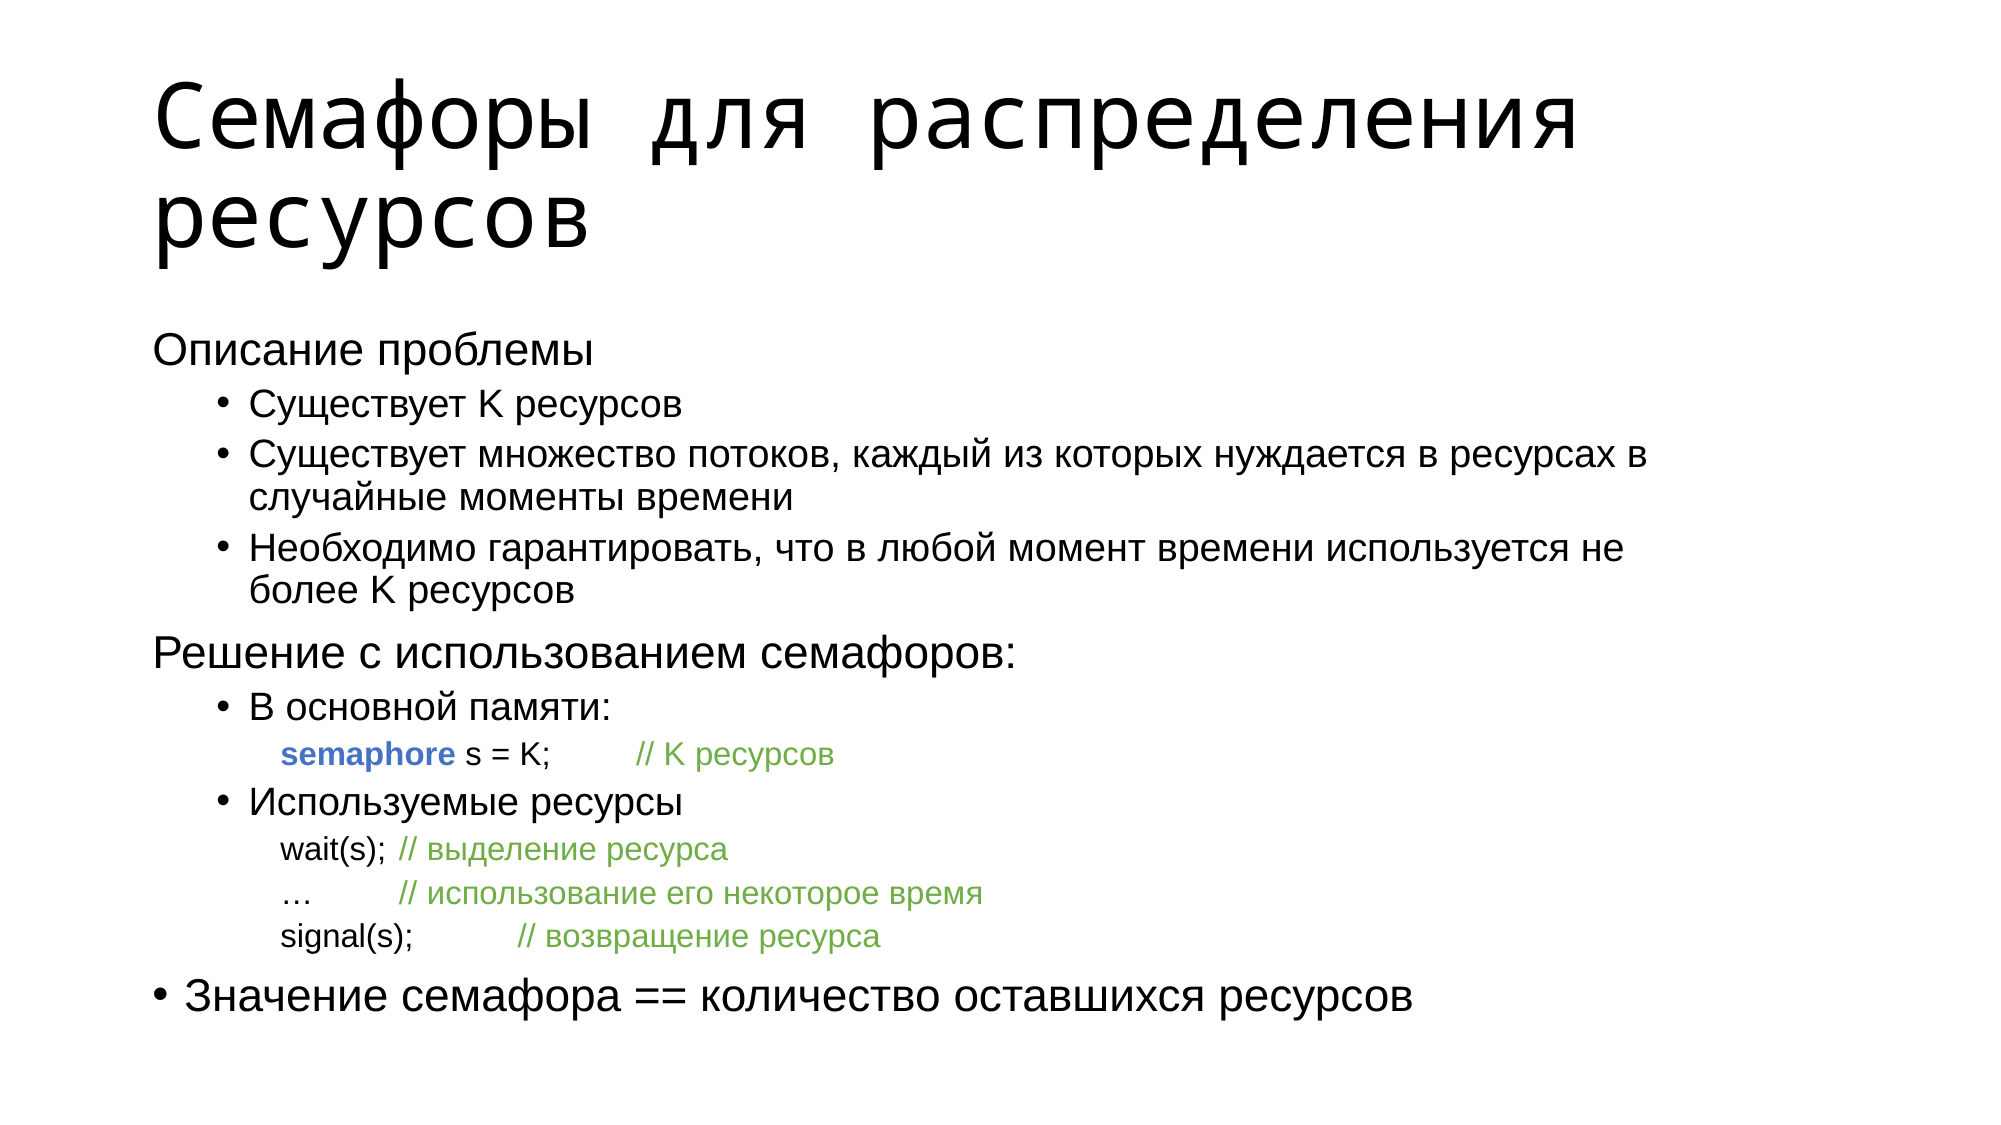

# Семафоры для распределения ресурсов
Описание проблемы
Существует K ресурсов
Существует множество потоков, каждый из которых нуждается в ресурсах в случайные моменты времени
Необходимо гарантировать, что в любой момент времени используется не более K ресурсов
Решение с использованием семафоров:
В основной памяти:
semaphore s = K;	// K ресурсов
Используемые ресурсы
wait(s);		// выделение ресурса
…		// использование его некоторое время
signal(s);		// возвращение ресурса
Значение семафора == количество оставшихся ресурсов